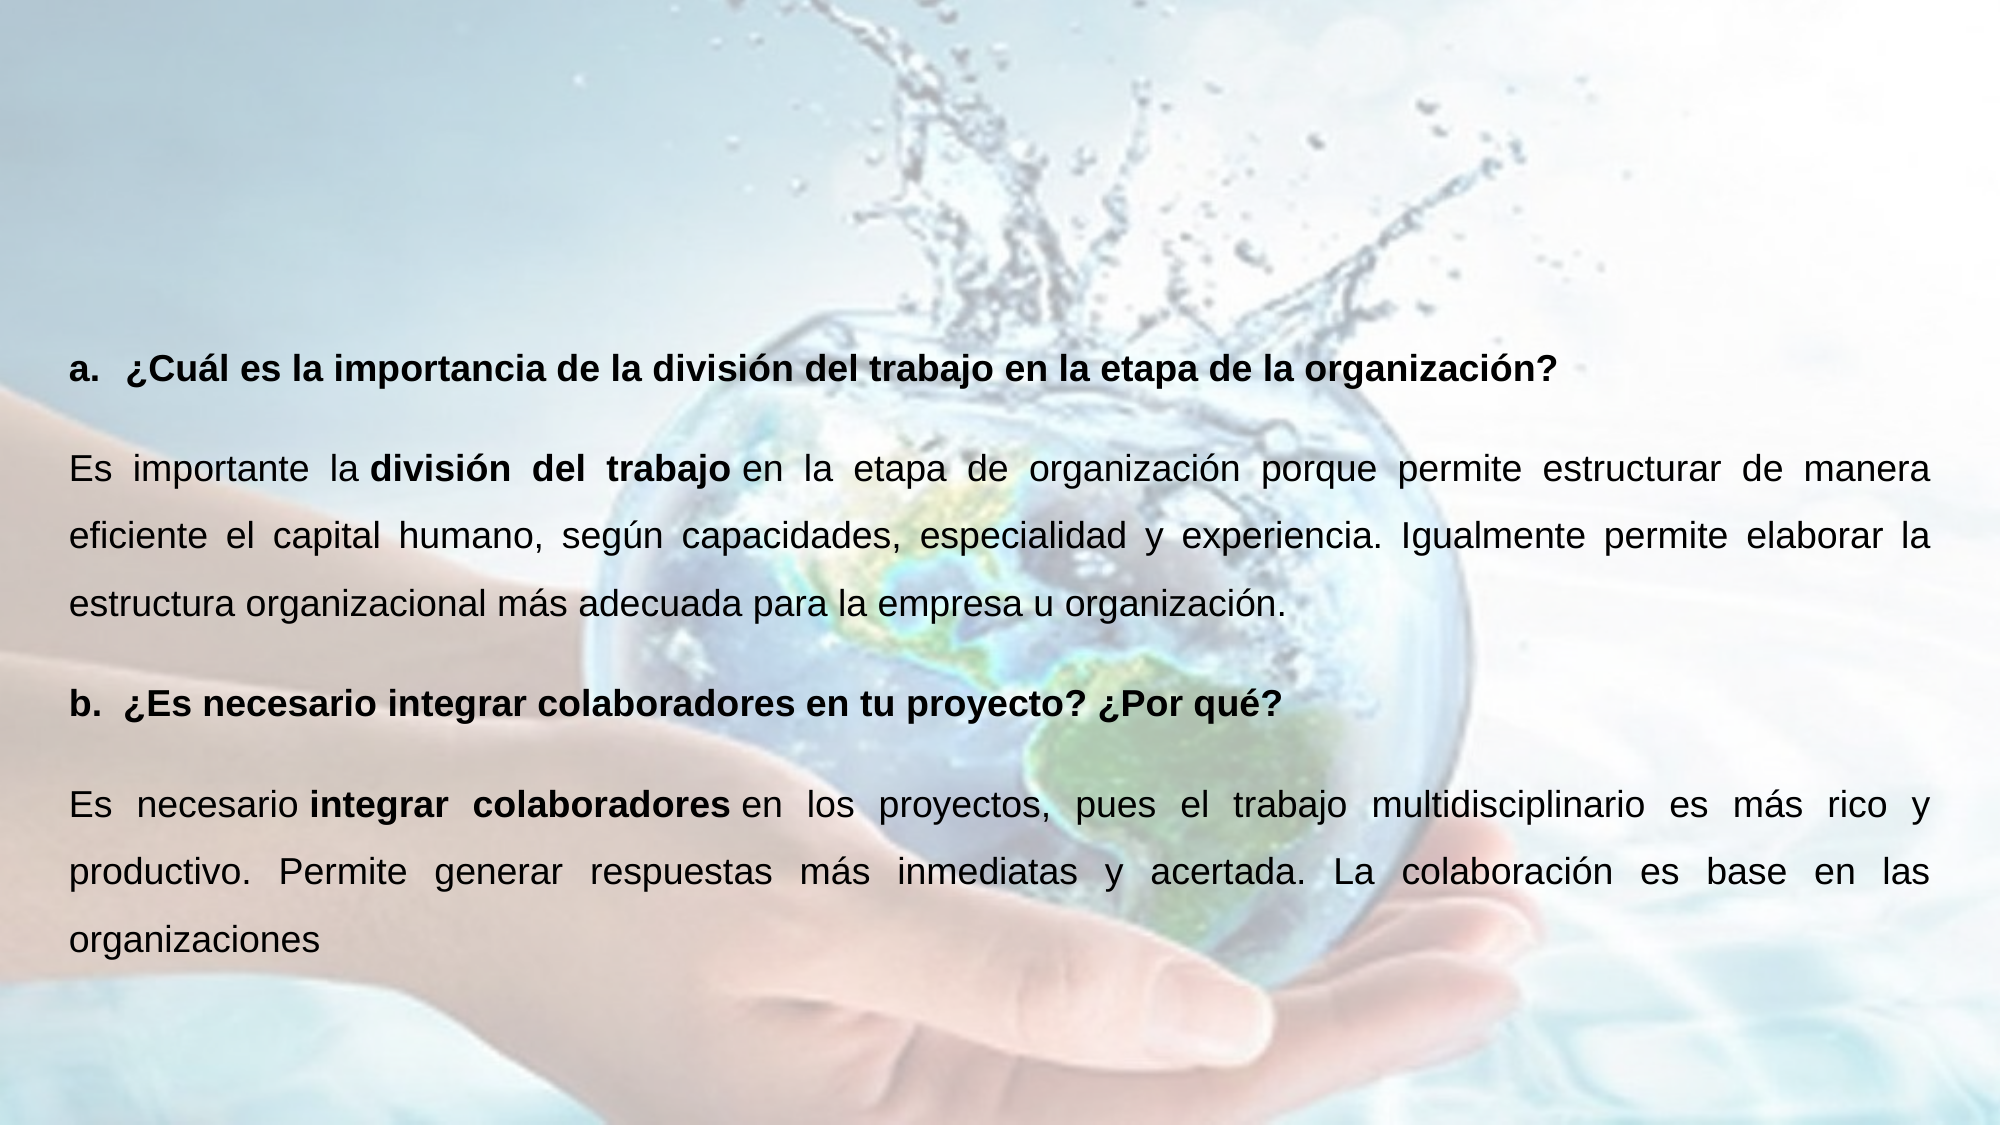

¿Cuál es la importancia de la división del trabajo en la etapa de la organización?
Es importante la división del trabajo en la etapa de organización porque permite estructurar de manera eficiente el capital humano, según capacidades, especialidad y experiencia. Igualmente permite elaborar la estructura organizacional más adecuada para la empresa u organización.
b.  ¿Es necesario integrar colaboradores en tu proyecto? ¿Por qué?
Es necesario integrar colaboradores en los proyectos, pues el trabajo multidisciplinario es más rico y productivo. Permite generar respuestas más inmediatas y acertada. La colaboración es base en las organizaciones